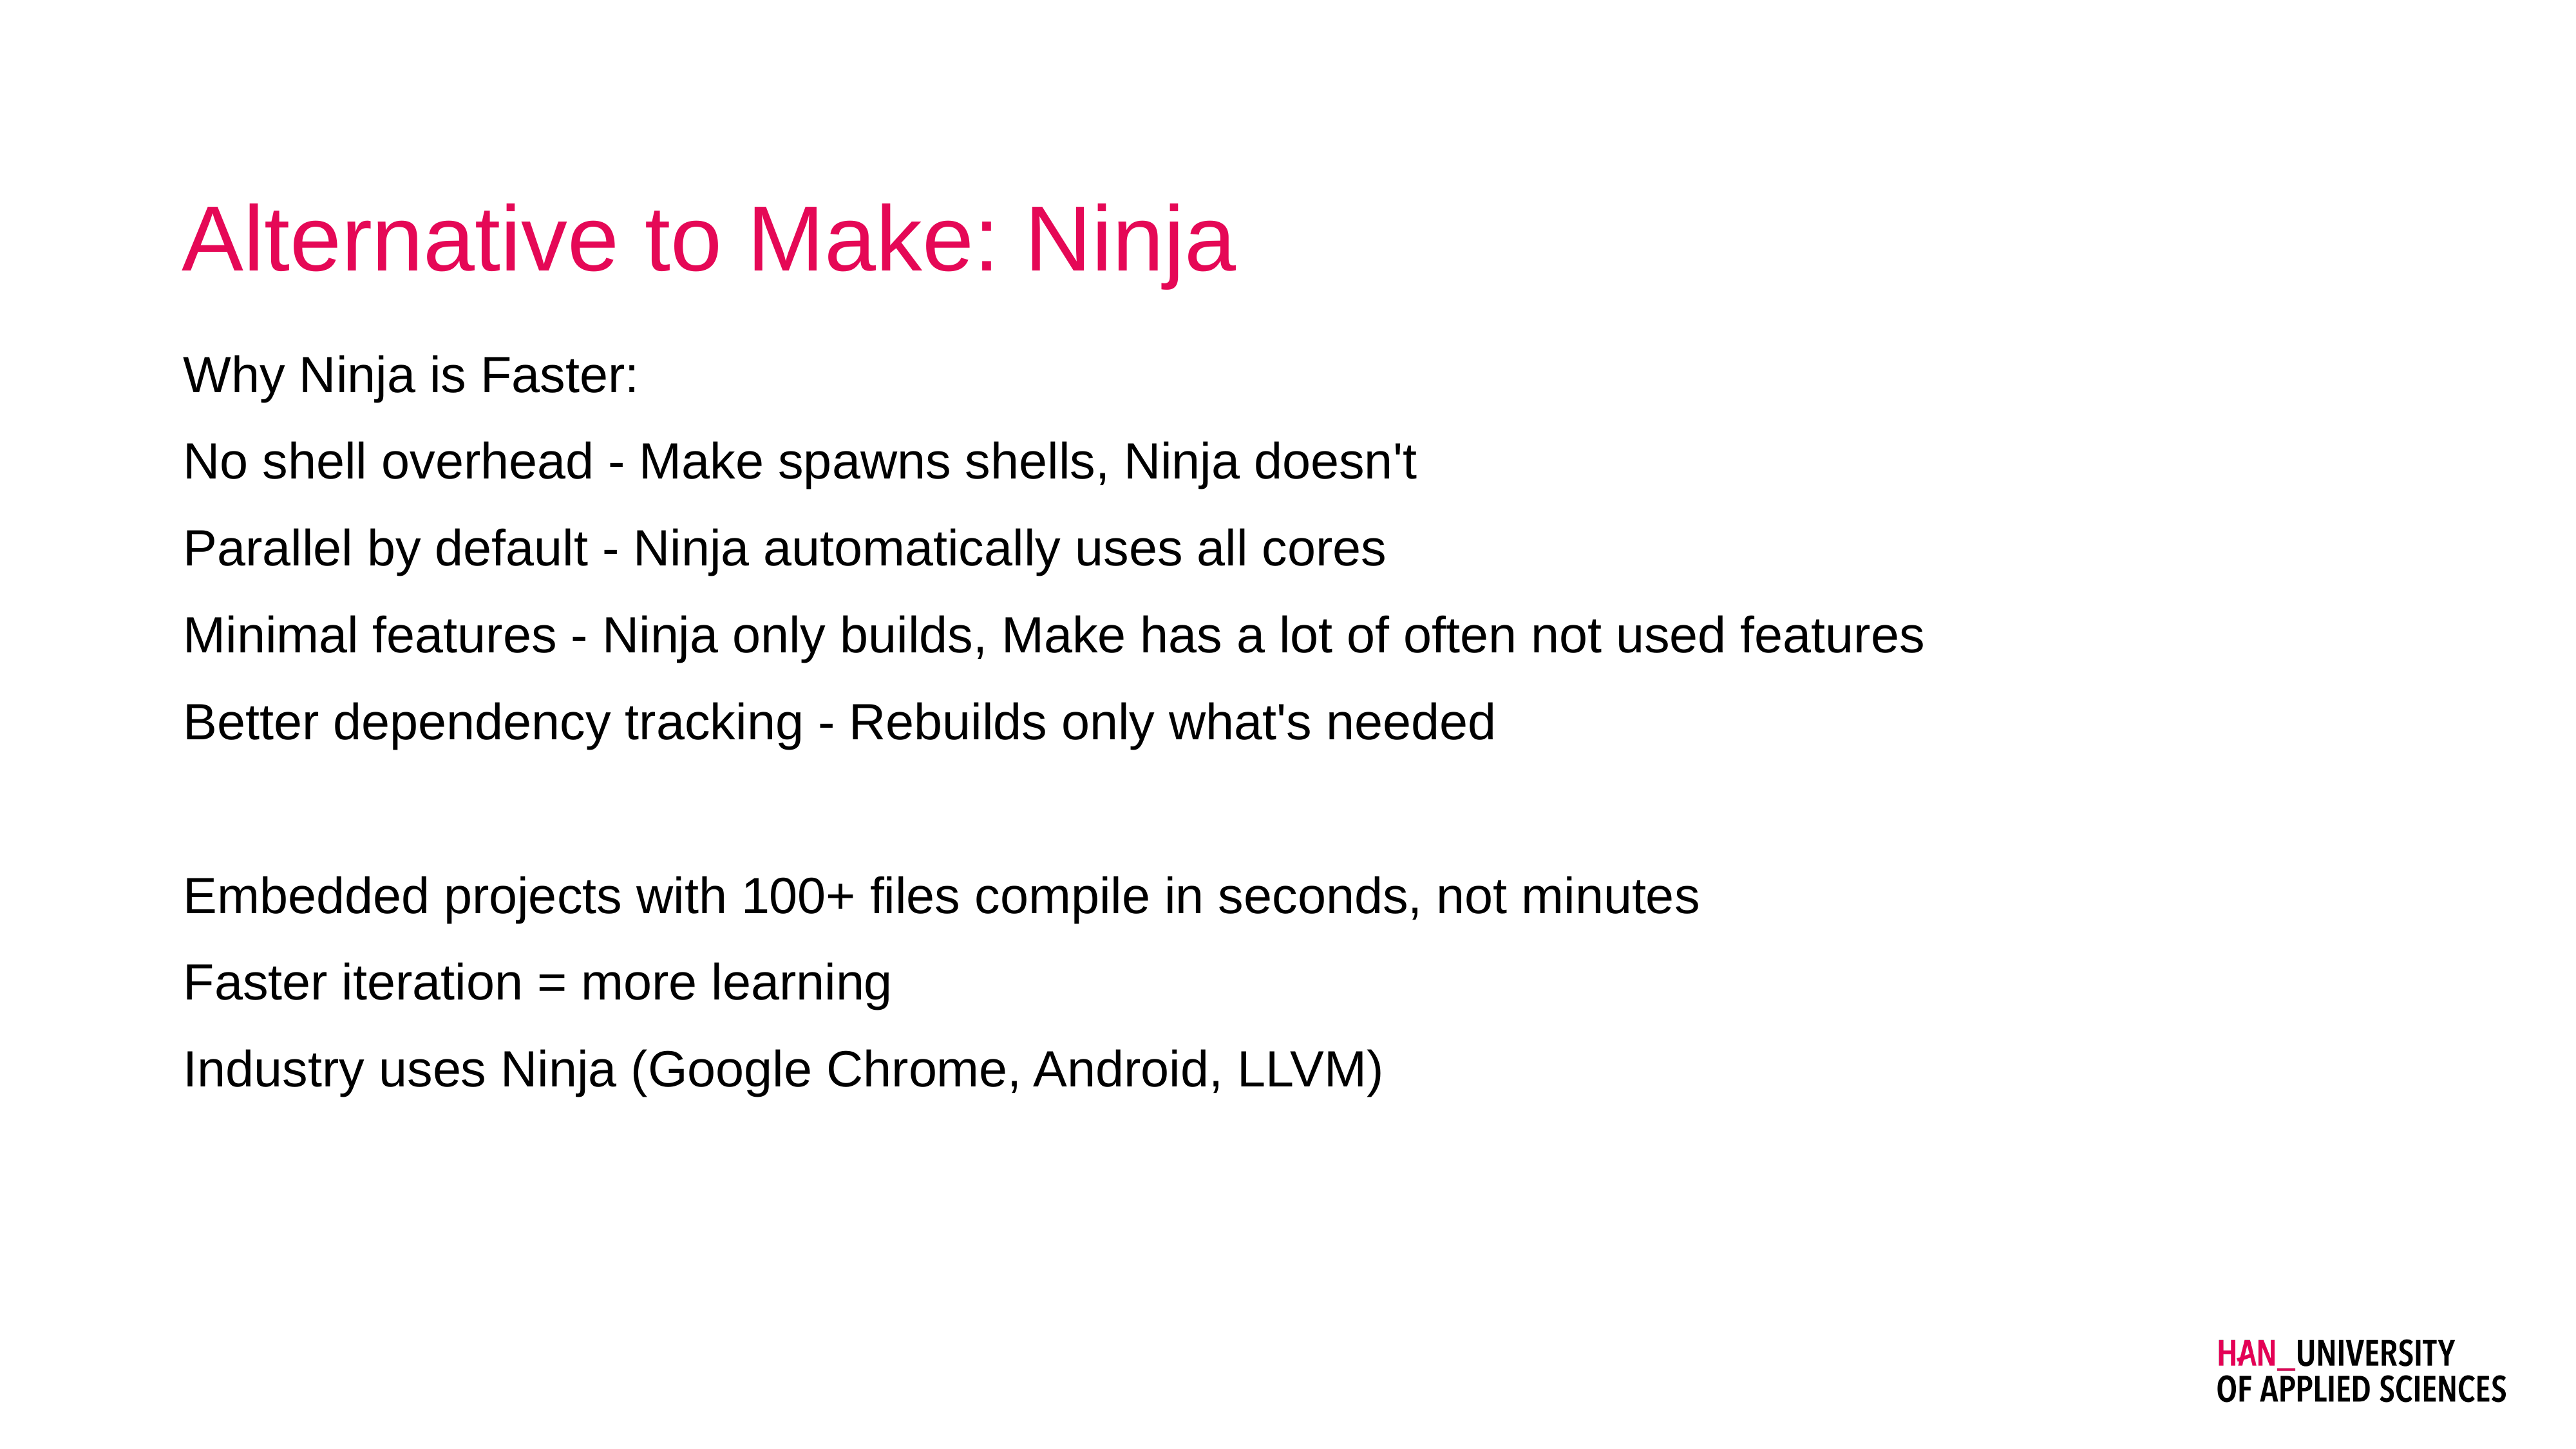

# Alternative to Make: Ninja
Why Ninja is Faster:
No shell overhead - Make spawns shells, Ninja doesn't
Parallel by default - Ninja automatically uses all cores
Minimal features - Ninja only builds, Make has a lot of often not used features
Better dependency tracking - Rebuilds only what's needed

Embedded projects with 100+ files compile in seconds, not minutes
Faster iteration = more learning
Industry uses Ninja (Google Chrome, Android, LLVM)